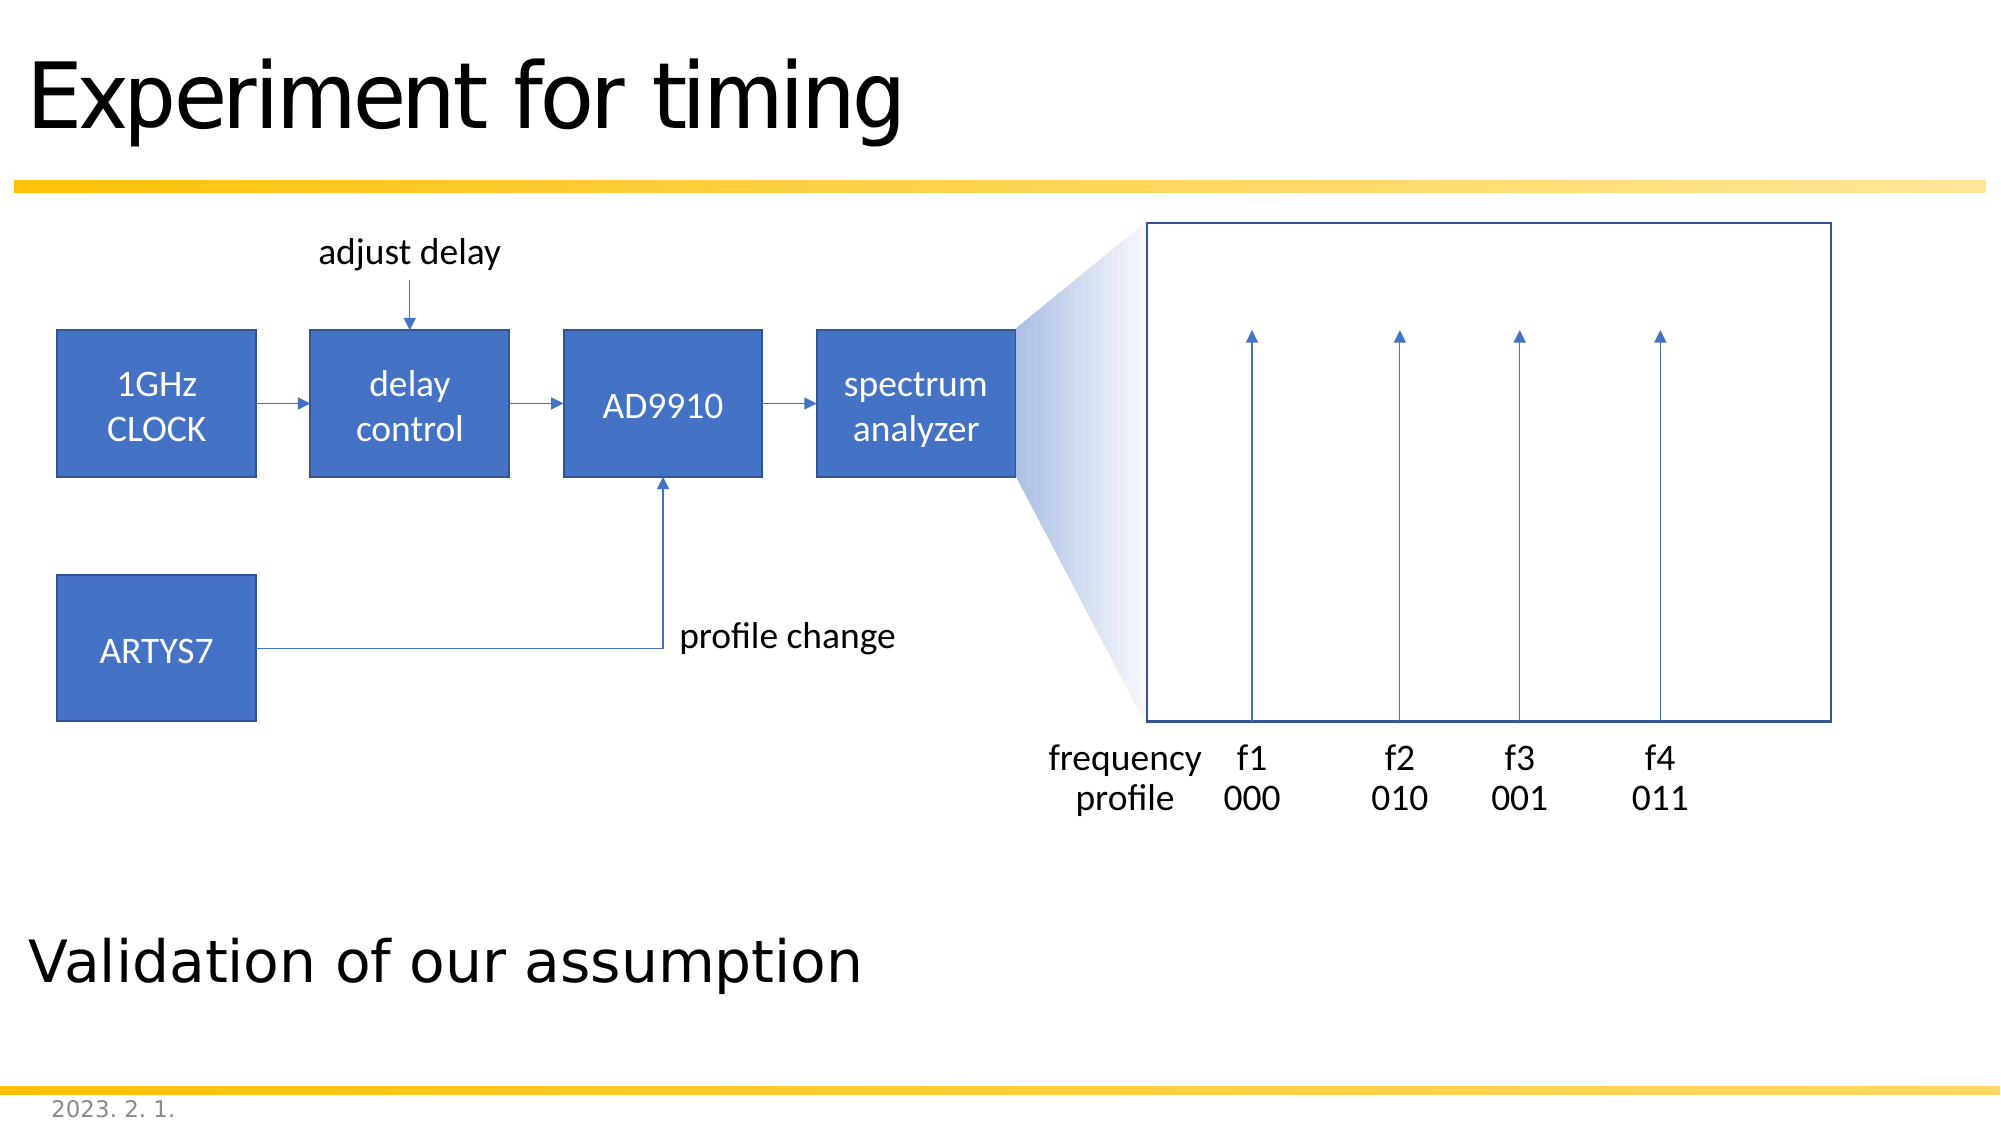

# Experiment for timing
adjust delay

1GHz CLOCK
delay control
AD9910
spectrum analyzer
ARTYS7
profile change
frequency
f1
f2
f3
f4
profile
000
010
001
011
Validation of our assumption
2023. 2. 1.